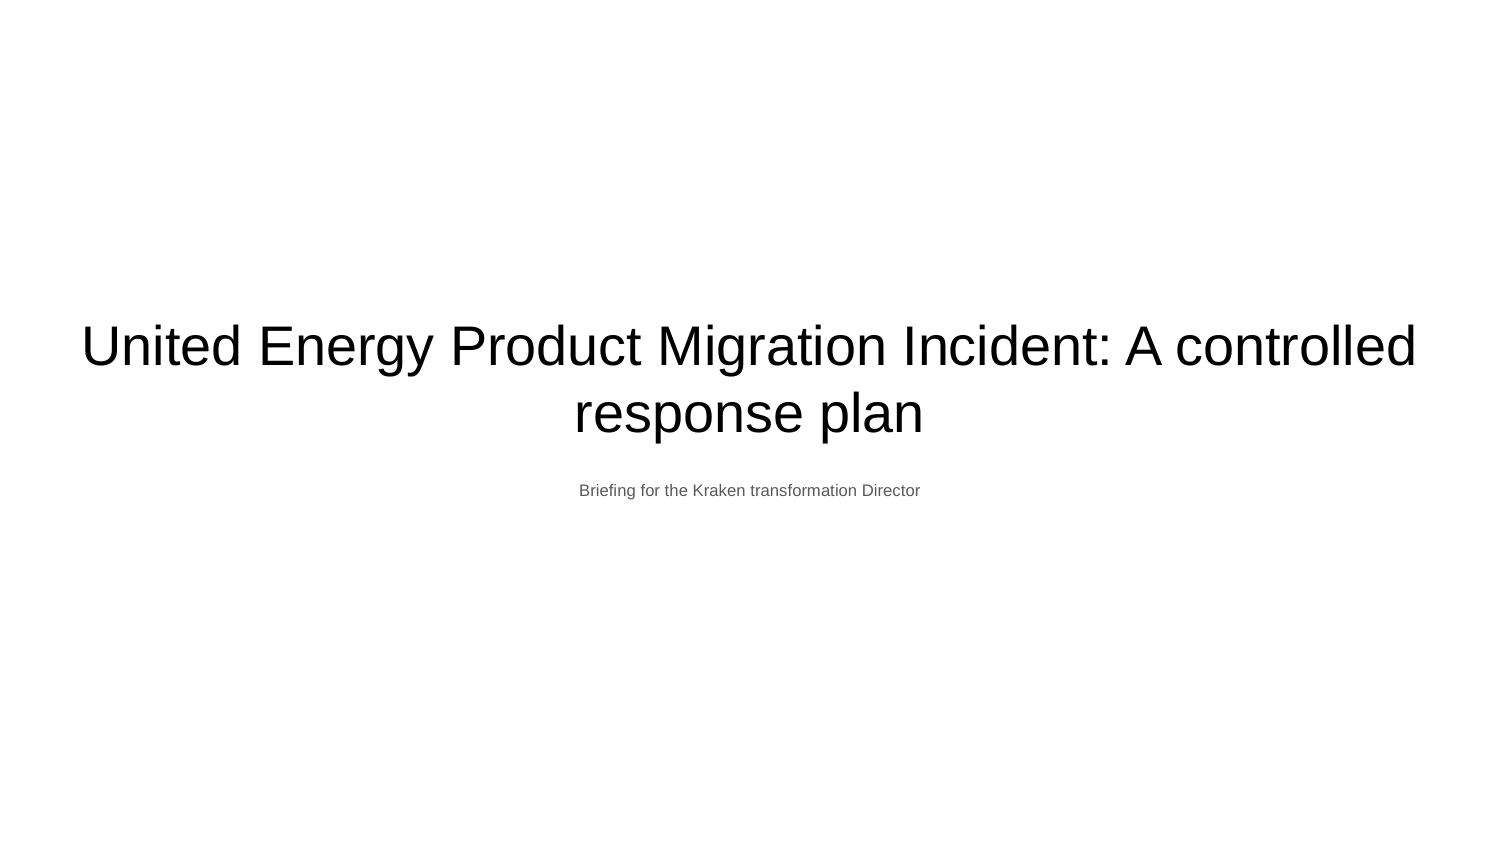

# United Energy Product Migration Incident: A controlled response plan
Briefing for the Kraken transformation Director